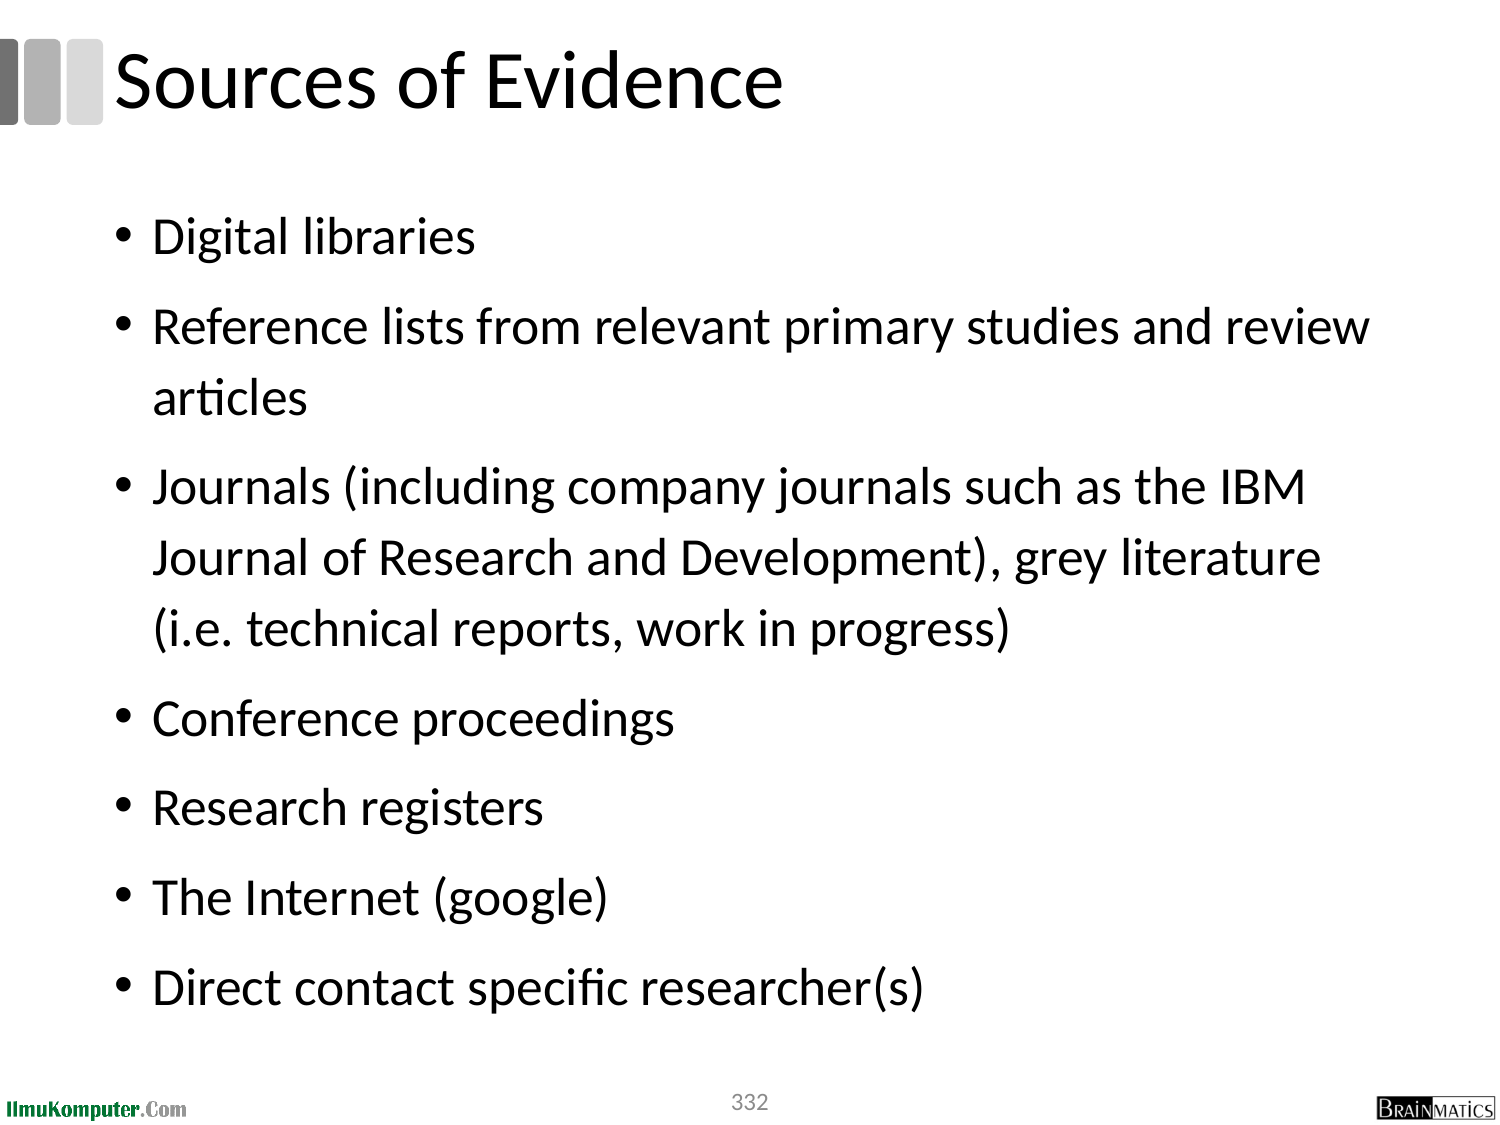

# Sources of Evidence
Digital libraries
Reference lists from relevant primary studies and review articles
Journals (including company journals such as the IBM Journal of Research and Development), grey literature (i.e. technical reports, work in progress)
Conference proceedings
Research registers
The Internet (google)
Direct contact specific researcher(s)
332